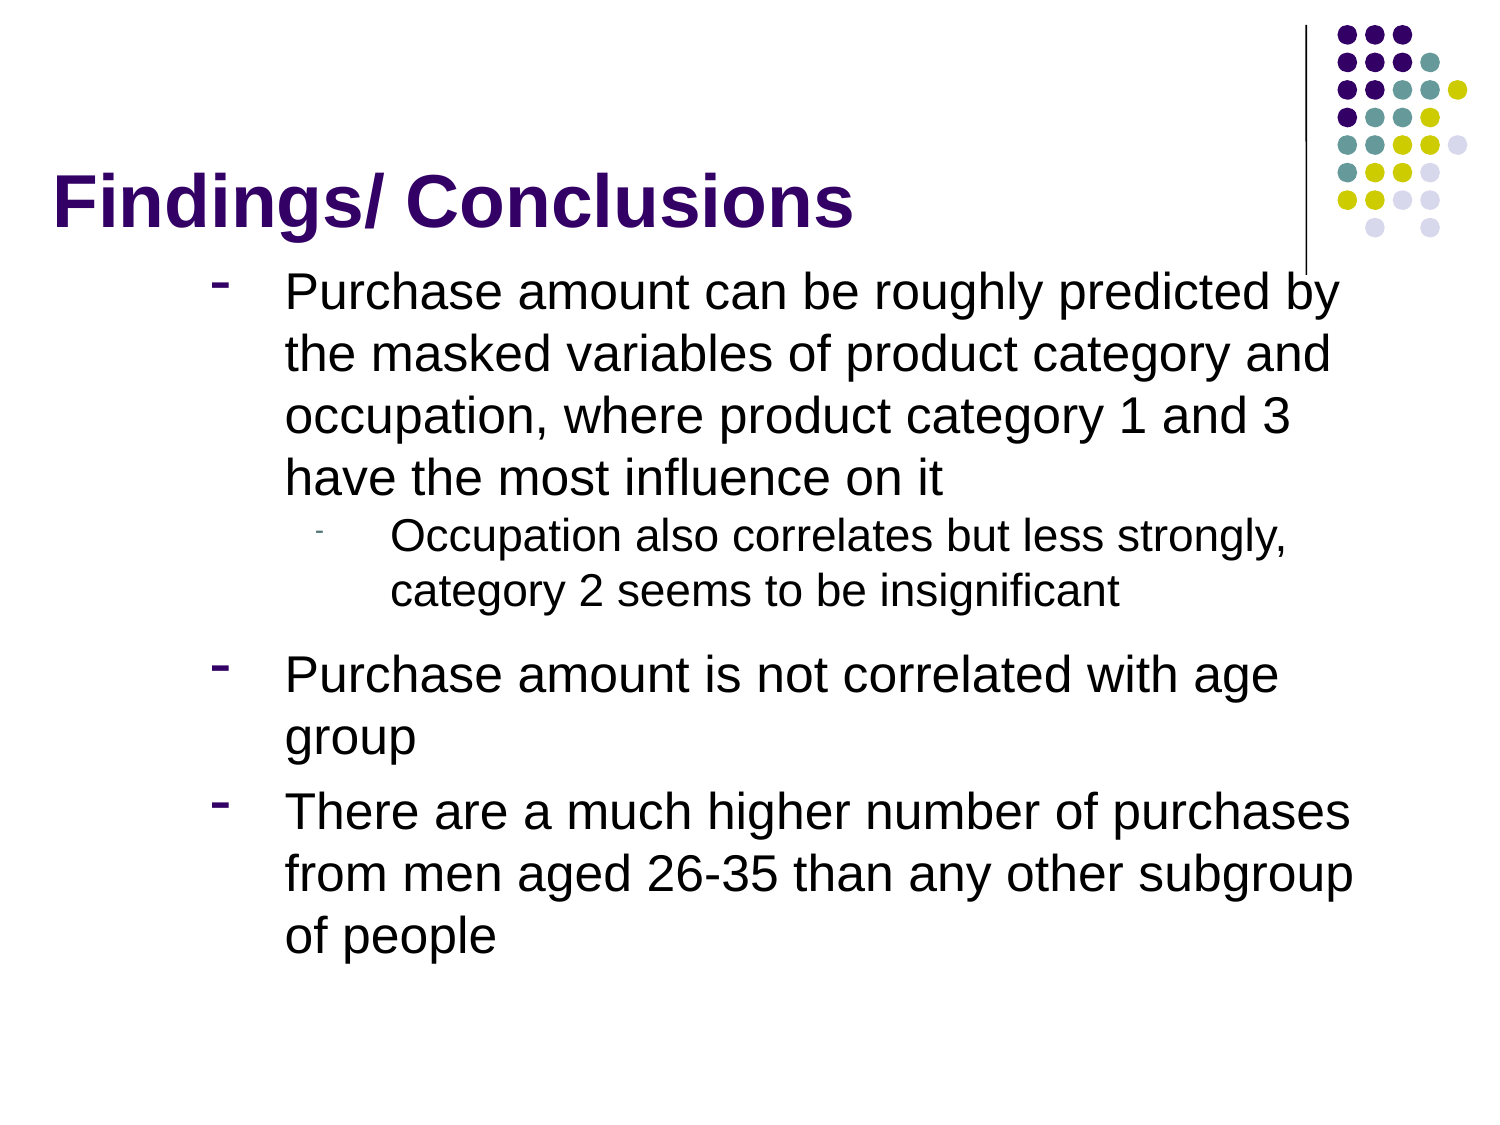

# Findings/ Conclusions
Purchase amount can be roughly predicted by the masked variables of product category and occupation, where product category 1 and 3 have the most influence on it
Occupation also correlates but less strongly, category 2 seems to be insignificant
Purchase amount is not correlated with age group
There are a much higher number of purchases from men aged 26-35 than any other subgroup of people